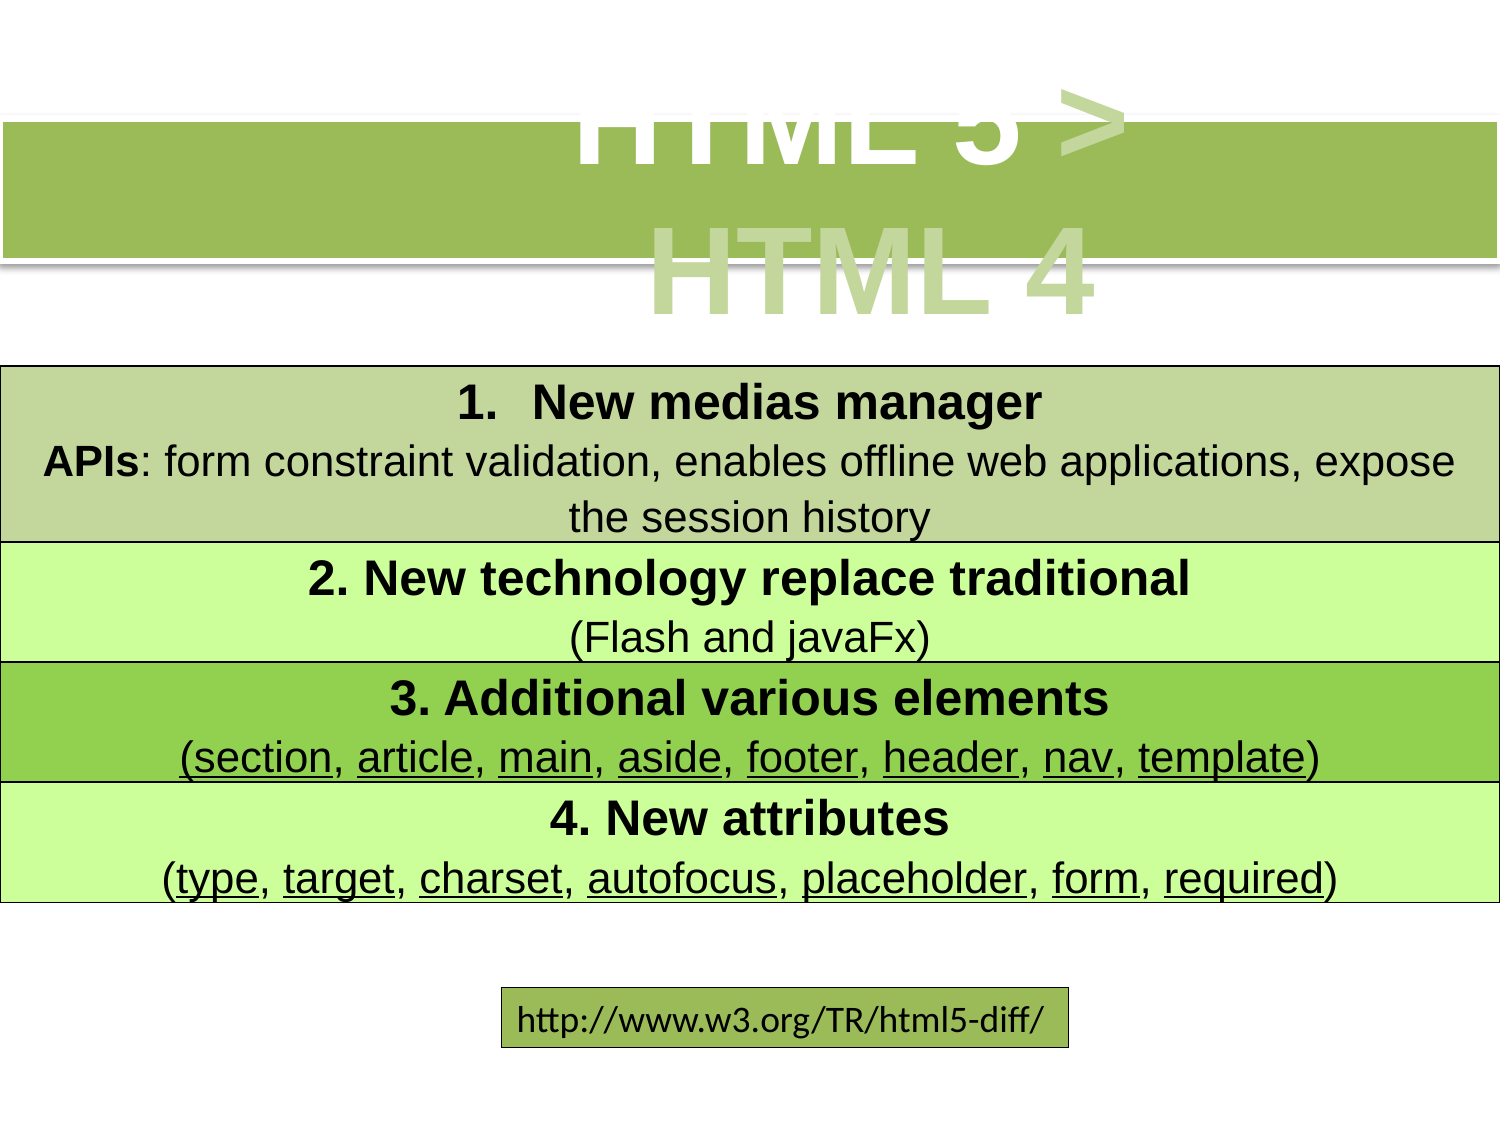

#
HTML 5 > HTML 4
| New medias manager APIs: form constraint validation, enables offline web applications, expose the session history |
| --- |
| 2. New technology replace traditional (Flash and javaFx) |
| 3. Additional various elements (section, article, main, aside, footer, header, nav, template) |
| 4. New attributes (type, target, charset, autofocus, placeholder, form, required) |
http://www.w3.org/TR/html5-diff/